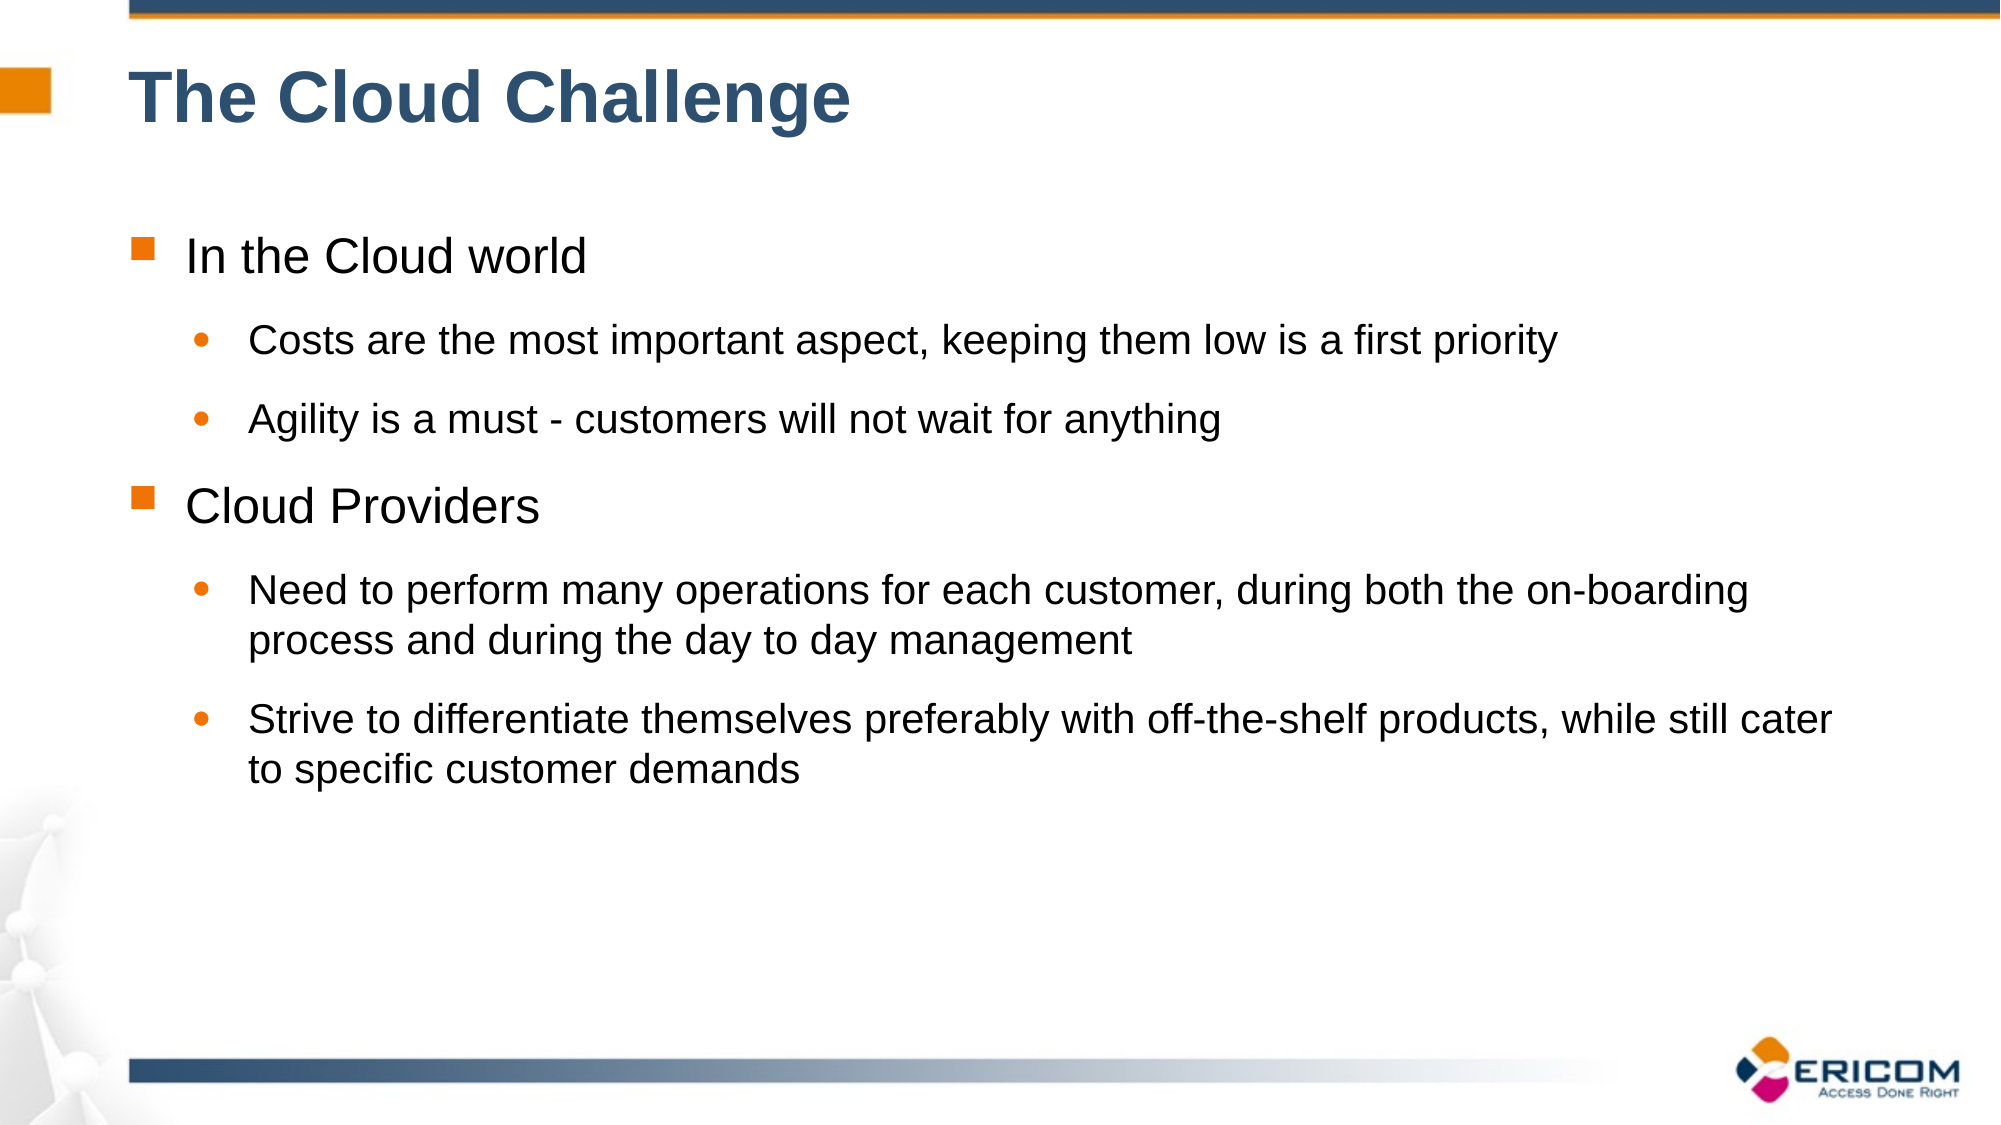

# The Cloud Challenge
In the Cloud world
Costs are the most important aspect, keeping them low is a first priority
Agility is a must - customers will not wait for anything
Cloud Providers
Need to perform many operations for each customer, during both the on-boarding process and during the day to day management
Strive to differentiate themselves preferably with off-the-shelf products, while still cater to specific customer demands